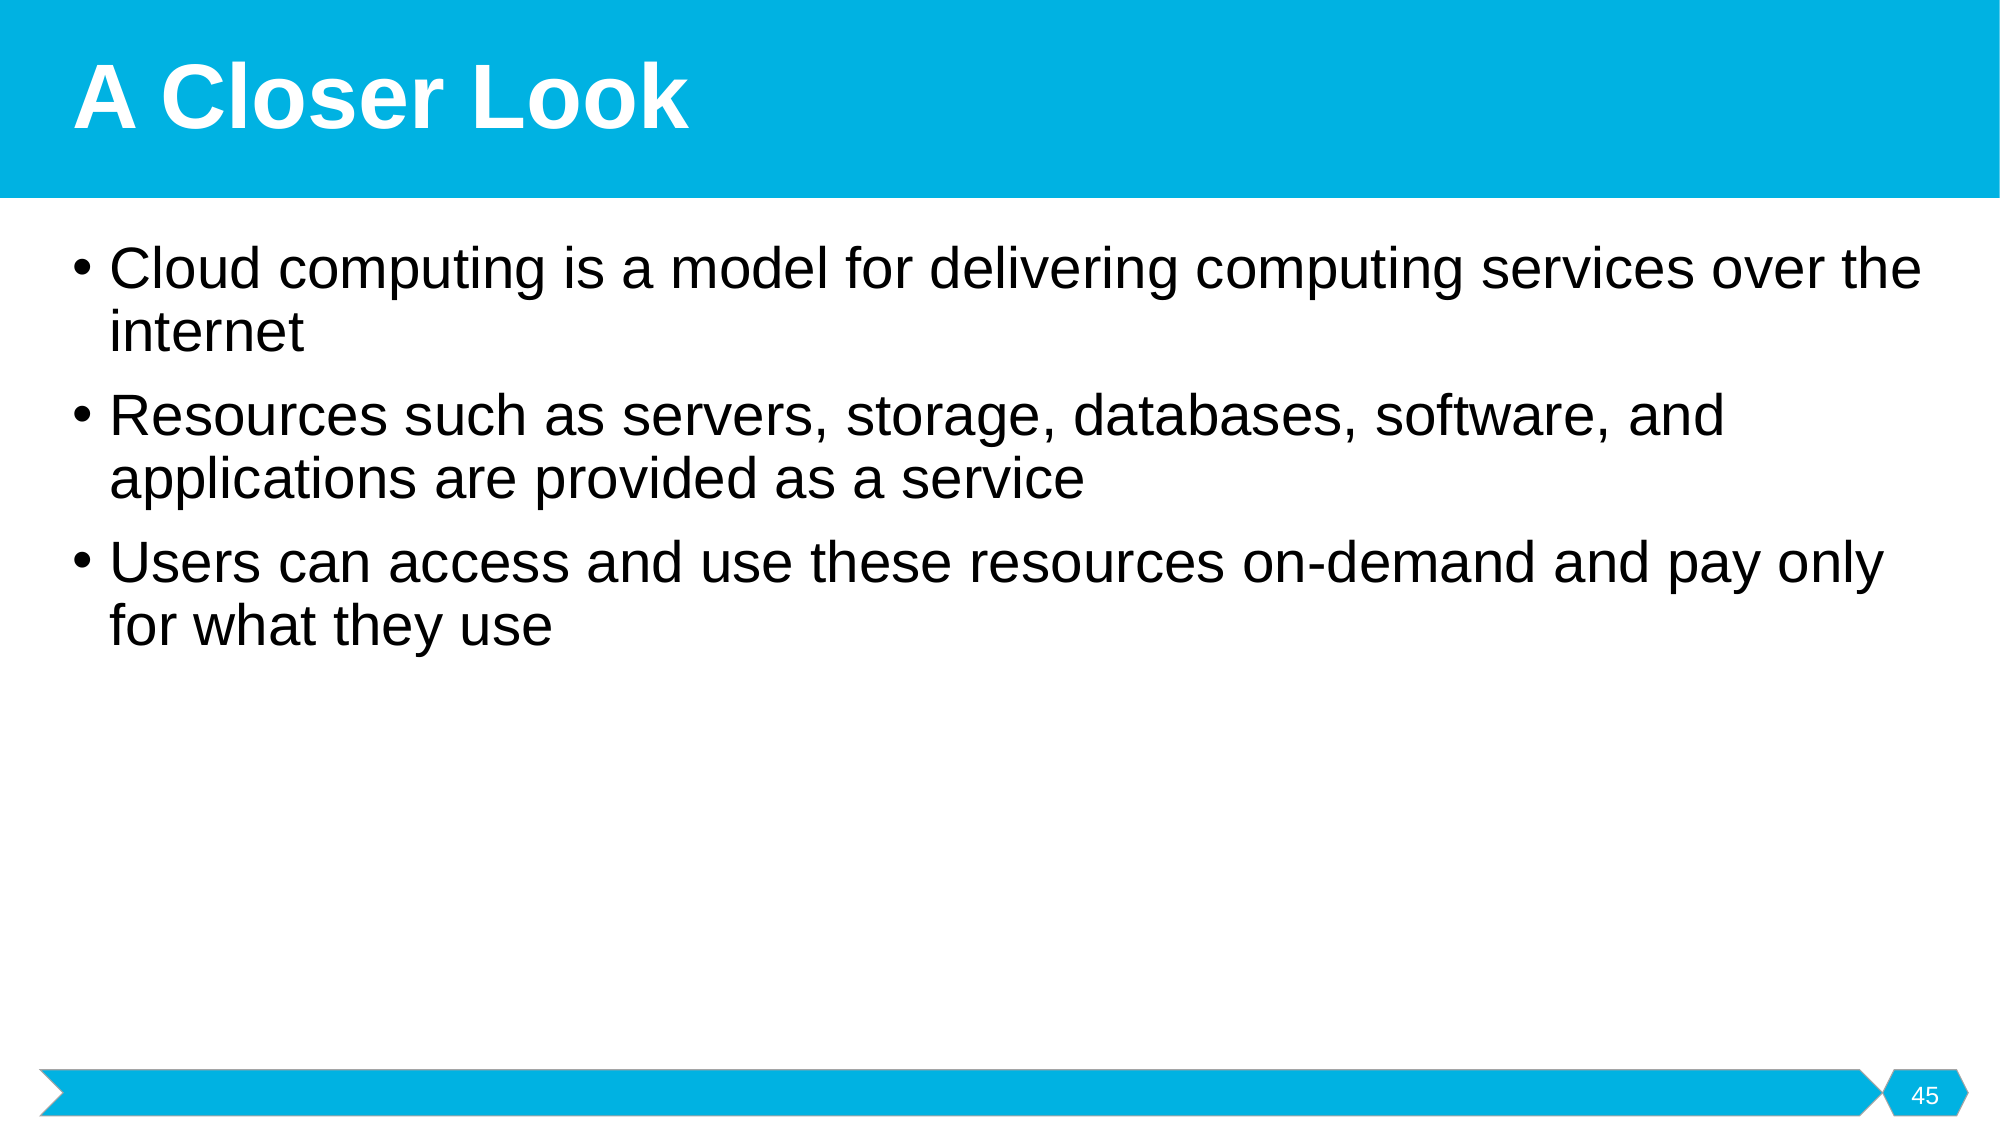

# A Closer Look
Cloud computing is a model for delivering computing services over the internet
Resources such as servers, storage, databases, software, and applications are provided as a service
Users can access and use these resources on-demand and pay only for what they use

45